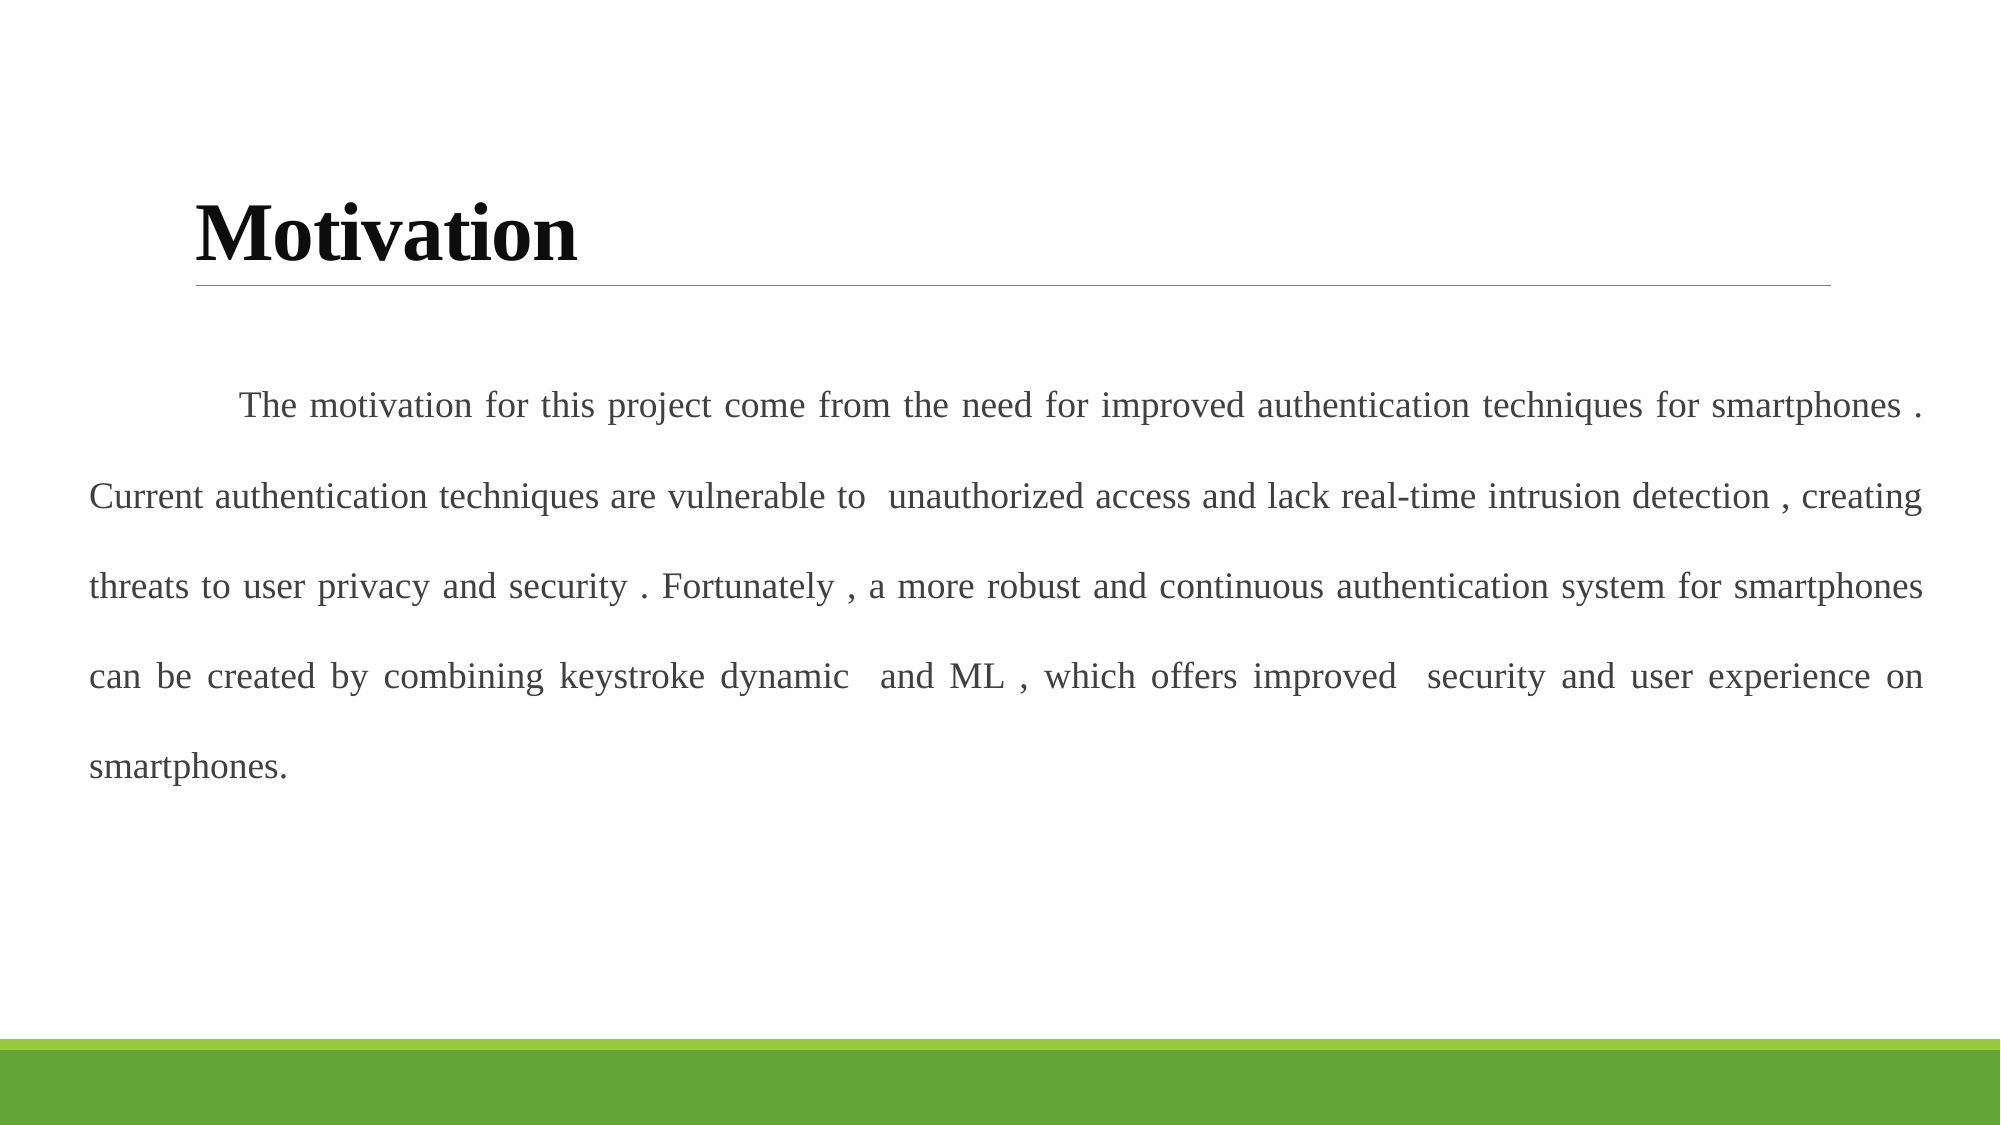

# Motivation
            The motivation for this project come from the need for improved authentication techniques for smartphones . Current authentication techniques are vulnerable to  unauthorized access and lack real-time intrusion detection , creating threats to user privacy and security . Fortunately , a more robust and continuous authentication system for smartphones can be created by combining keystroke dynamic  and ML , which offers improved  security and user experience on smartphones.